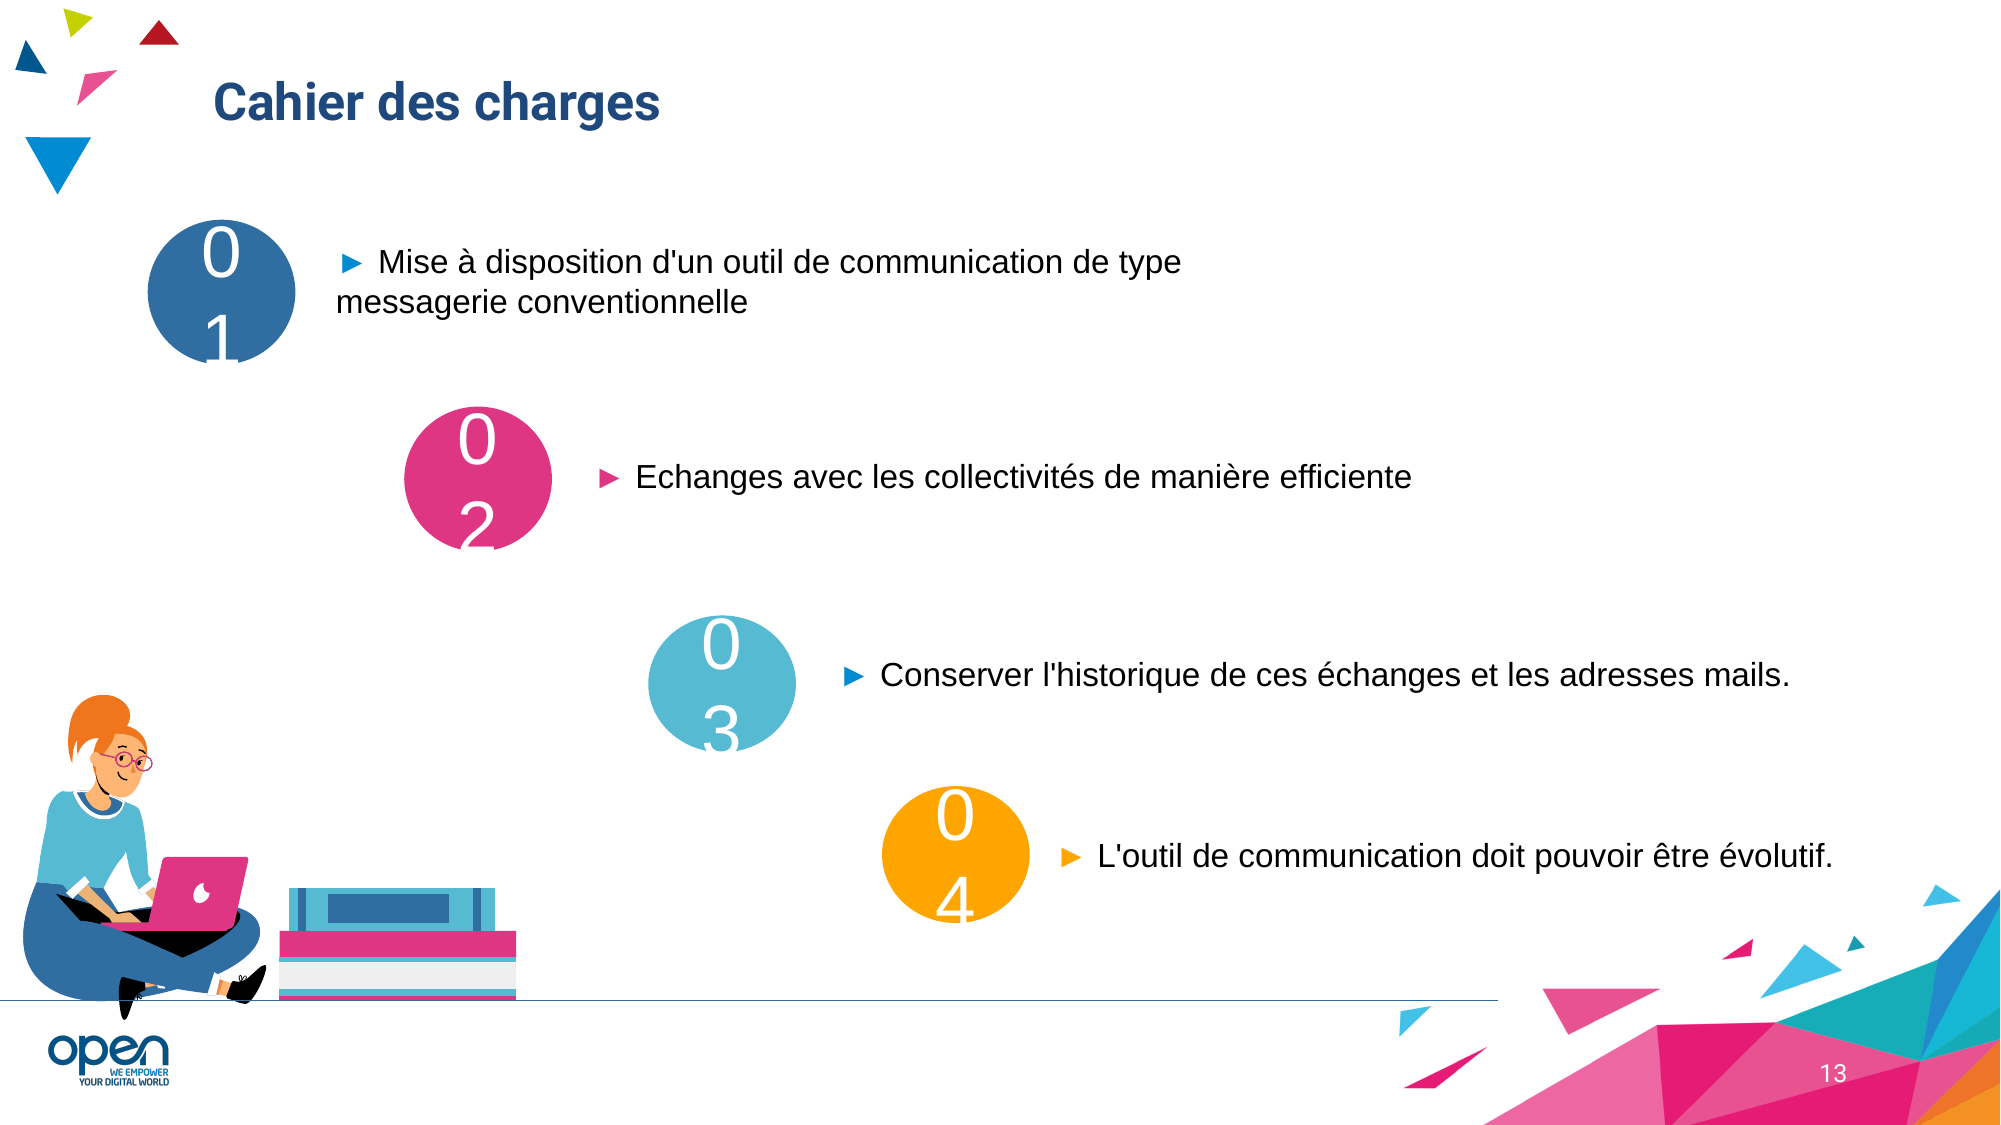

Cahier des charges

01
► Mise à disposition d'un outil de communication de type messagerie conventionnelle
02
► Echanges avec les collectivités de manière efficiente
03
► Conserver l'historique de ces échanges et les adresses mails.

04
► L'outil de communication doit pouvoir être évolutif.

13